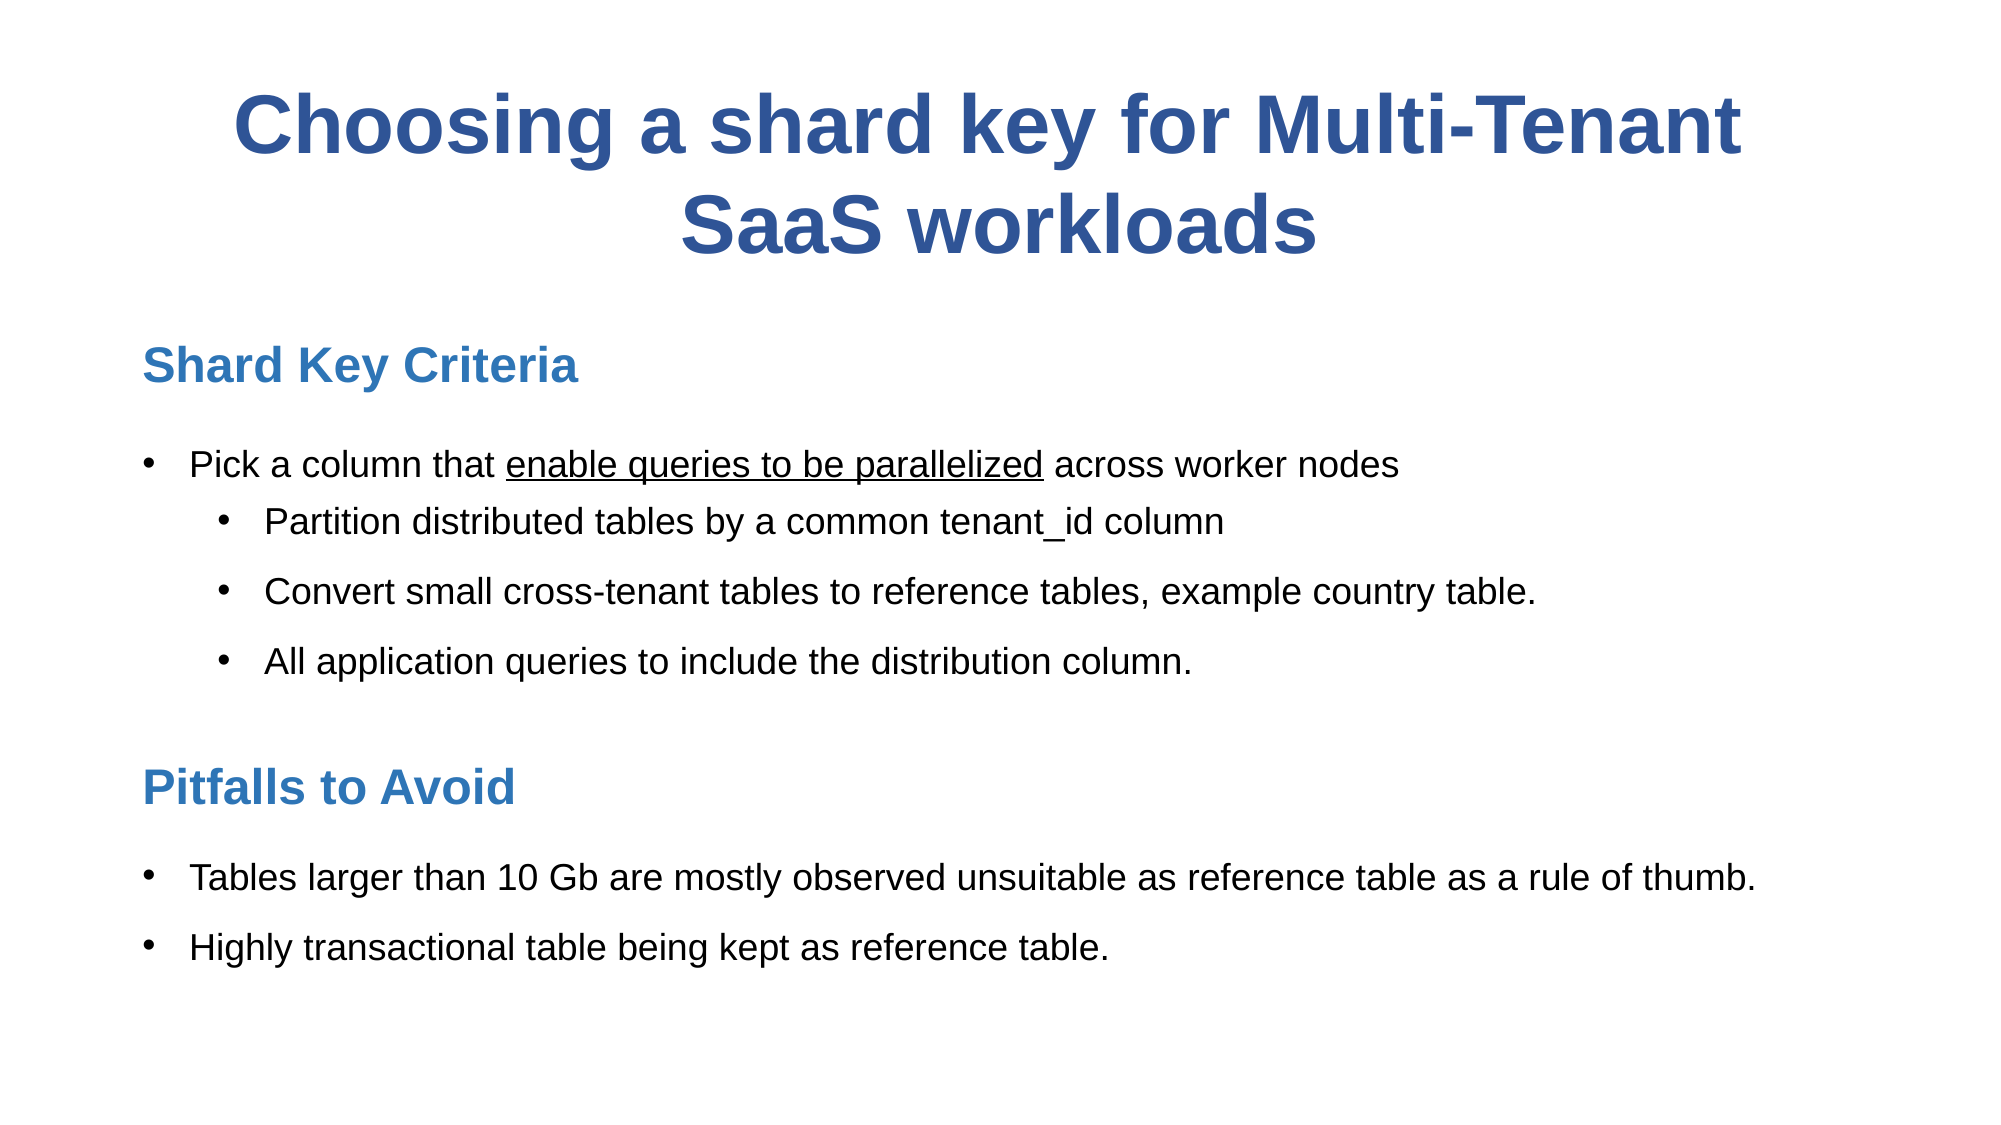

Choosing a shard key for Multi-Tenant
SaaS workloads

Shard Key Criteria

Pick a column that enable queries to be parallelized across worker nodes
Partition distributed tables by a common tenant_id column
Convert small cross-tenant tables to reference tables, example country table.
All application queries to include the distribution column.

Pitfalls to Avoid

Tables larger than 10 Gb are mostly observed unsuitable as reference table as a rule of thumb.
Highly transactional table being kept as reference table.